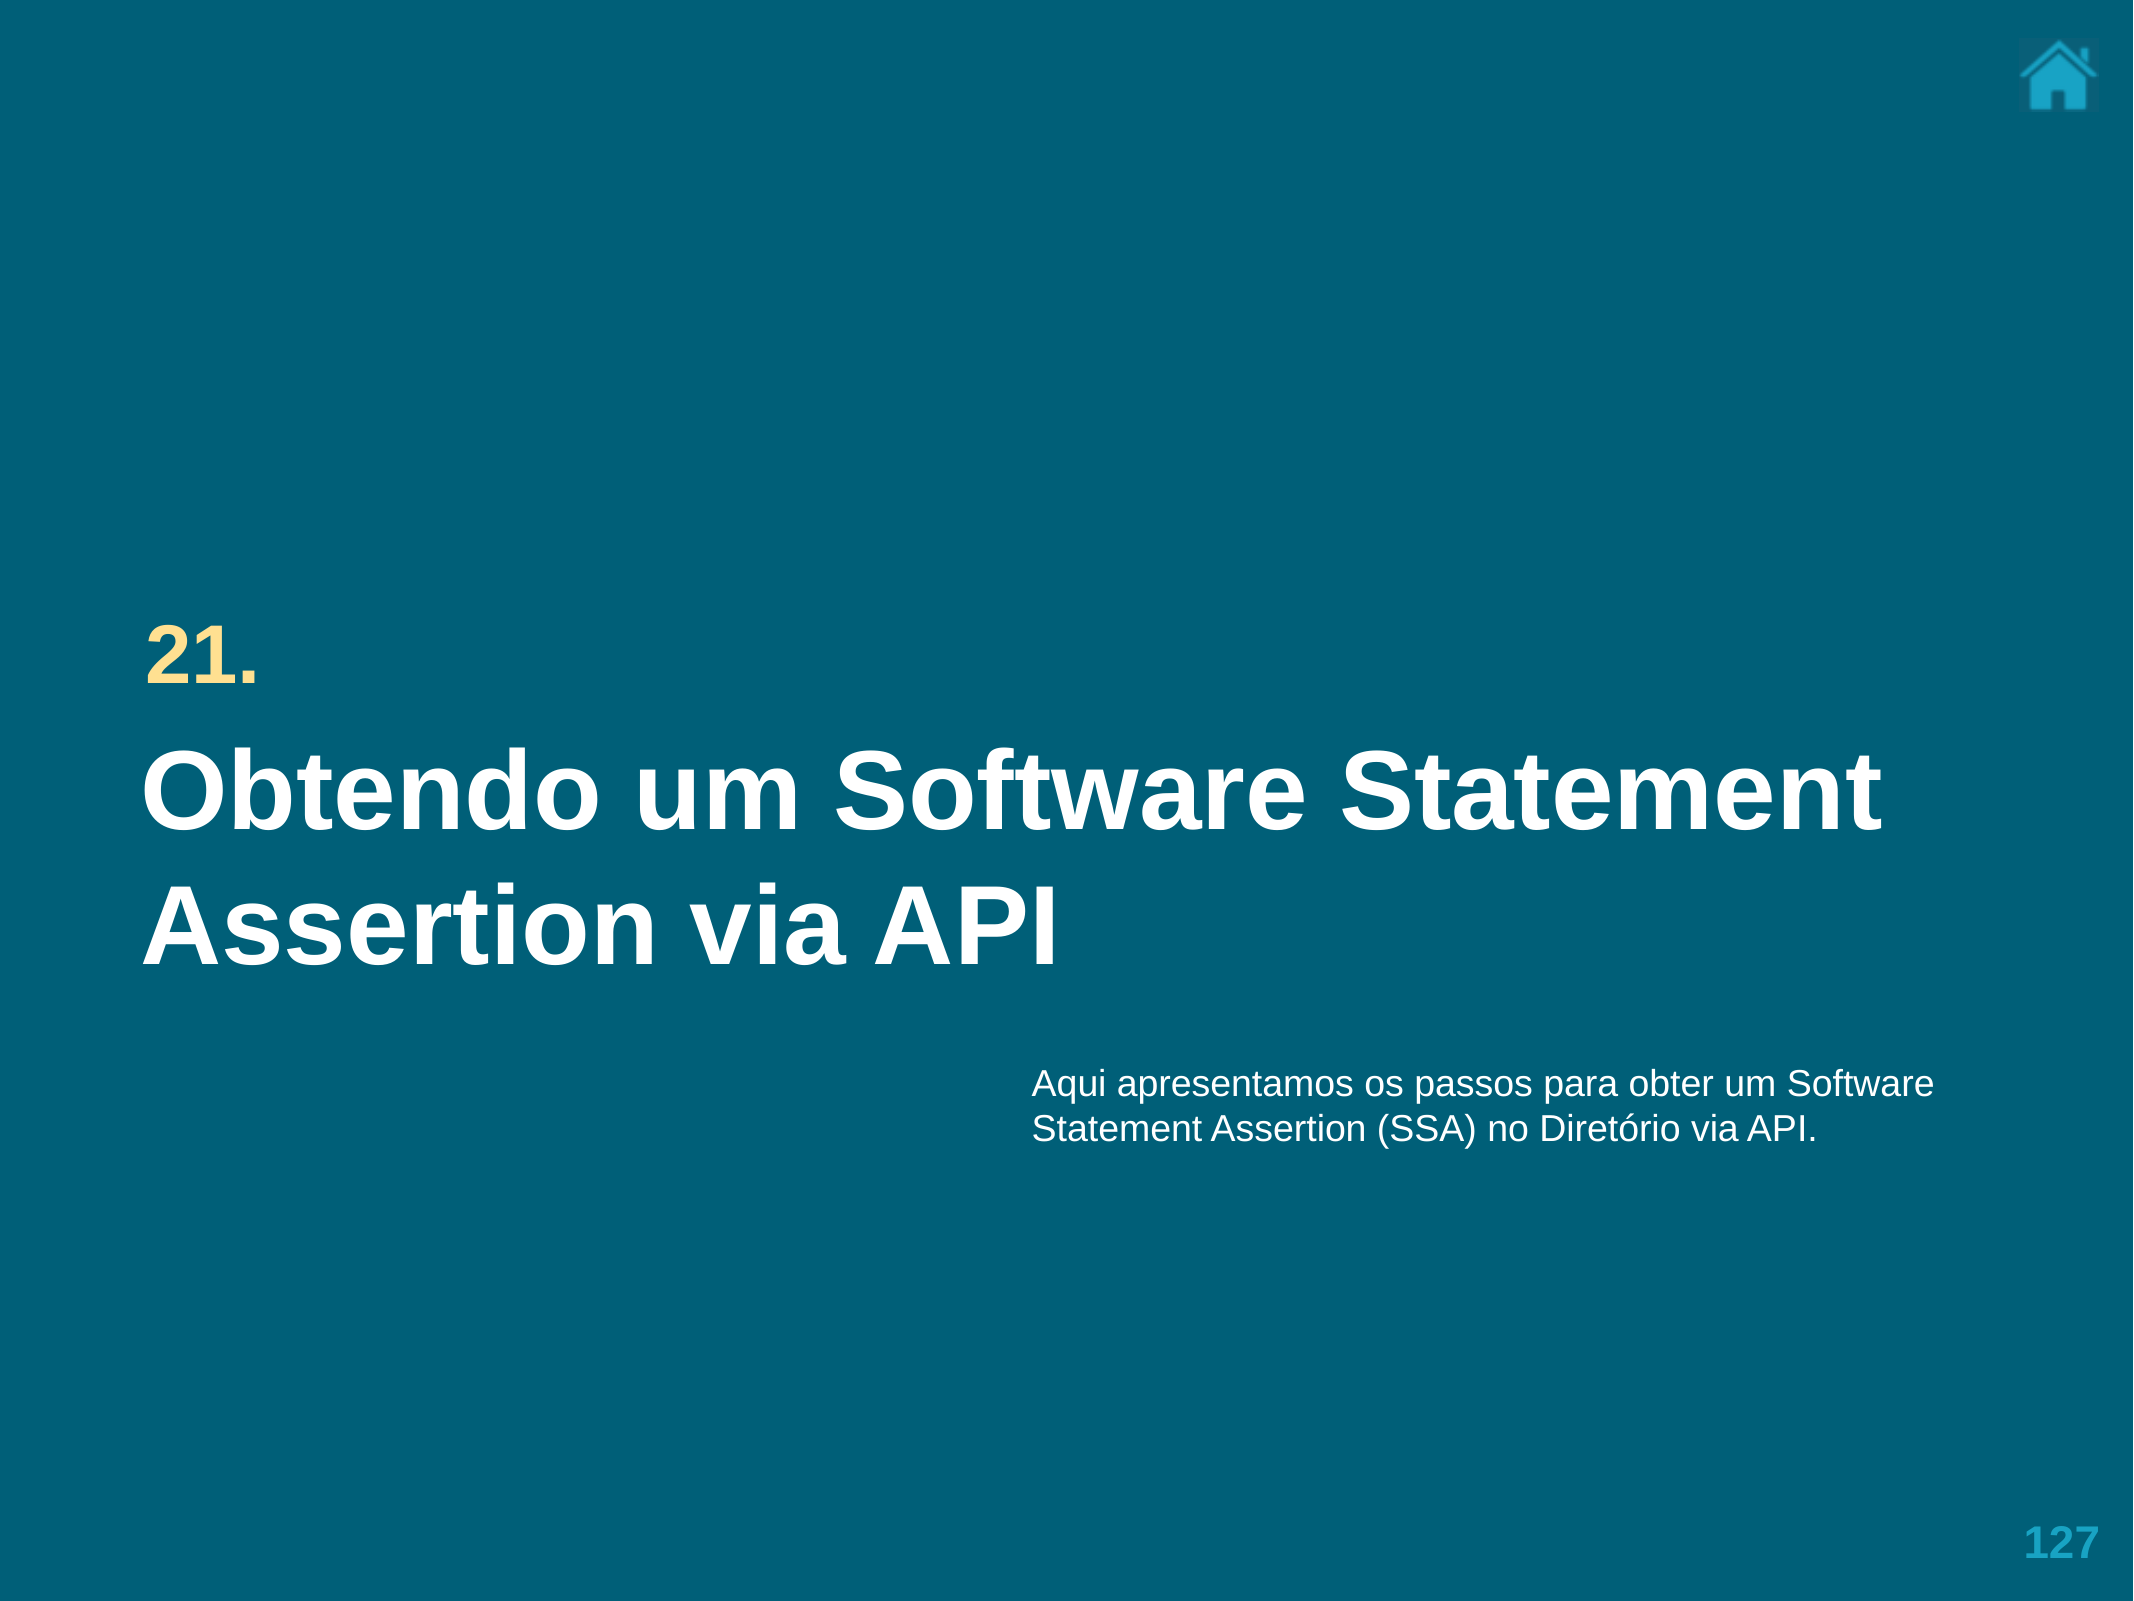

21.
Obtendo um Software Statement Assertion via API
Aqui apresentamos os passos para obter um Software Statement Assertion (SSA) no Diretório via API.
127